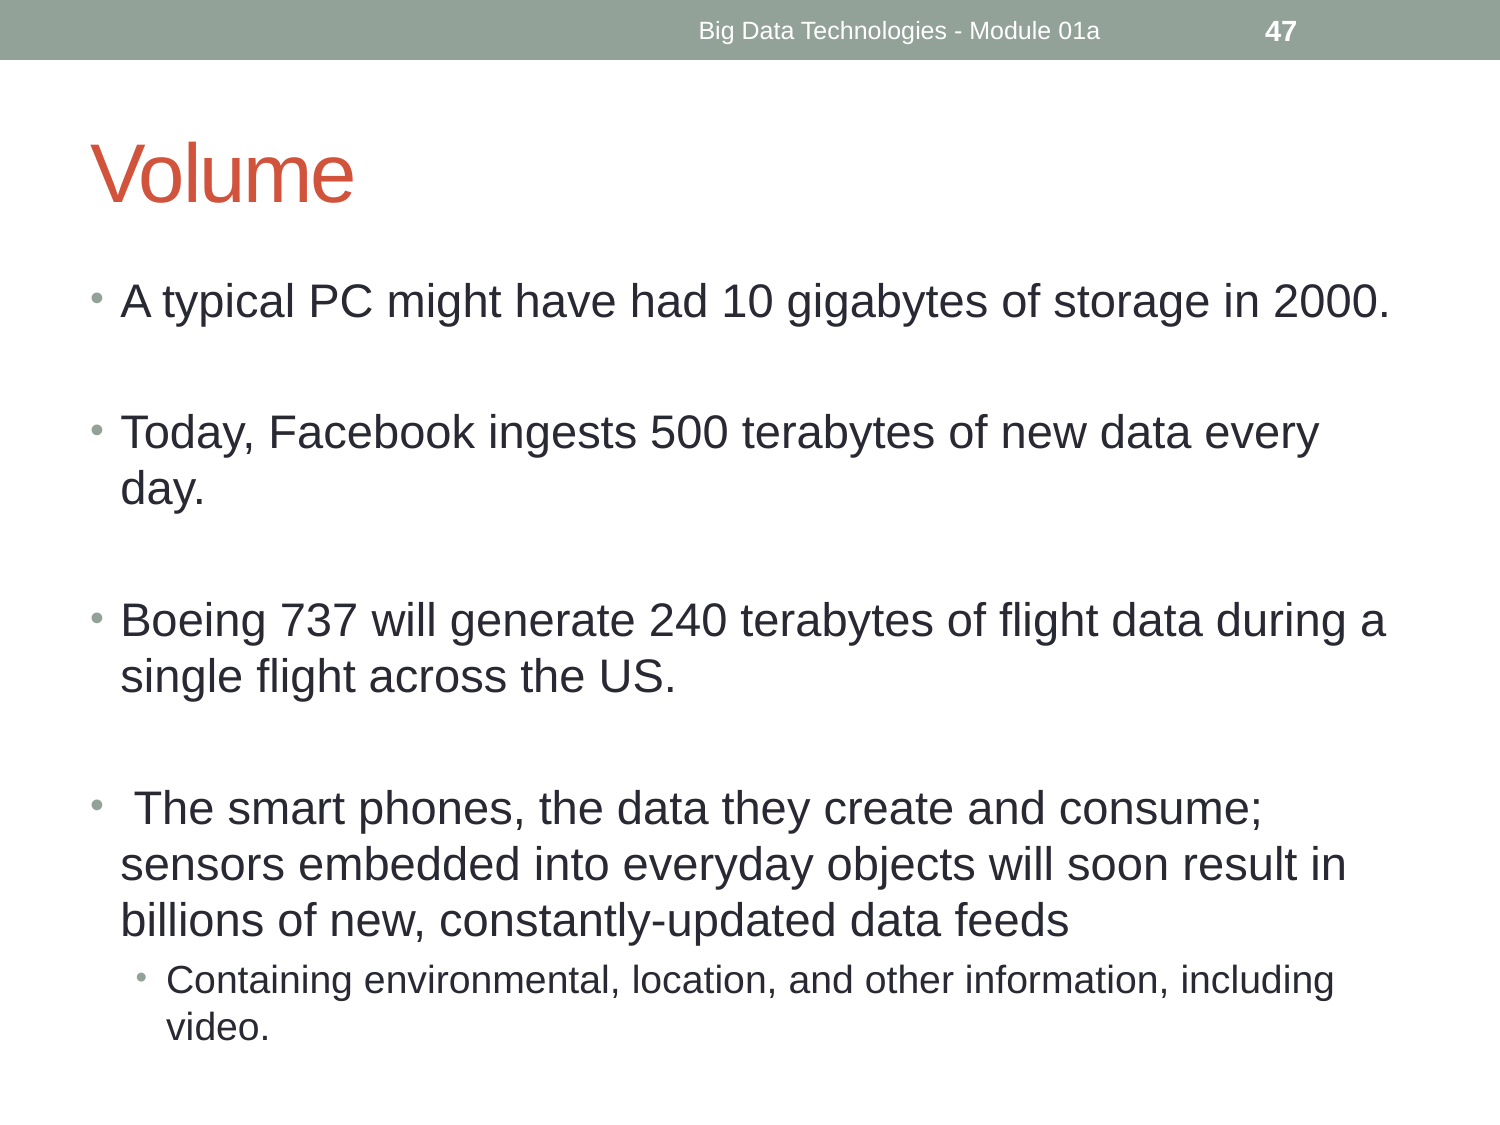

Big Data Technologies - Module 01a
47
# Volume
A typical PC might have had 10 gigabytes of storage in 2000.

Today, Facebook ingests 500 terabytes of new data every day.

Boeing 737 will generate 240 terabytes of flight data during a single flight across the US.

 The smart phones, the data they create and consume; sensors embedded into everyday objects will soon result in billions of new, constantly-updated data feeds
Containing environmental, location, and other information, including video.